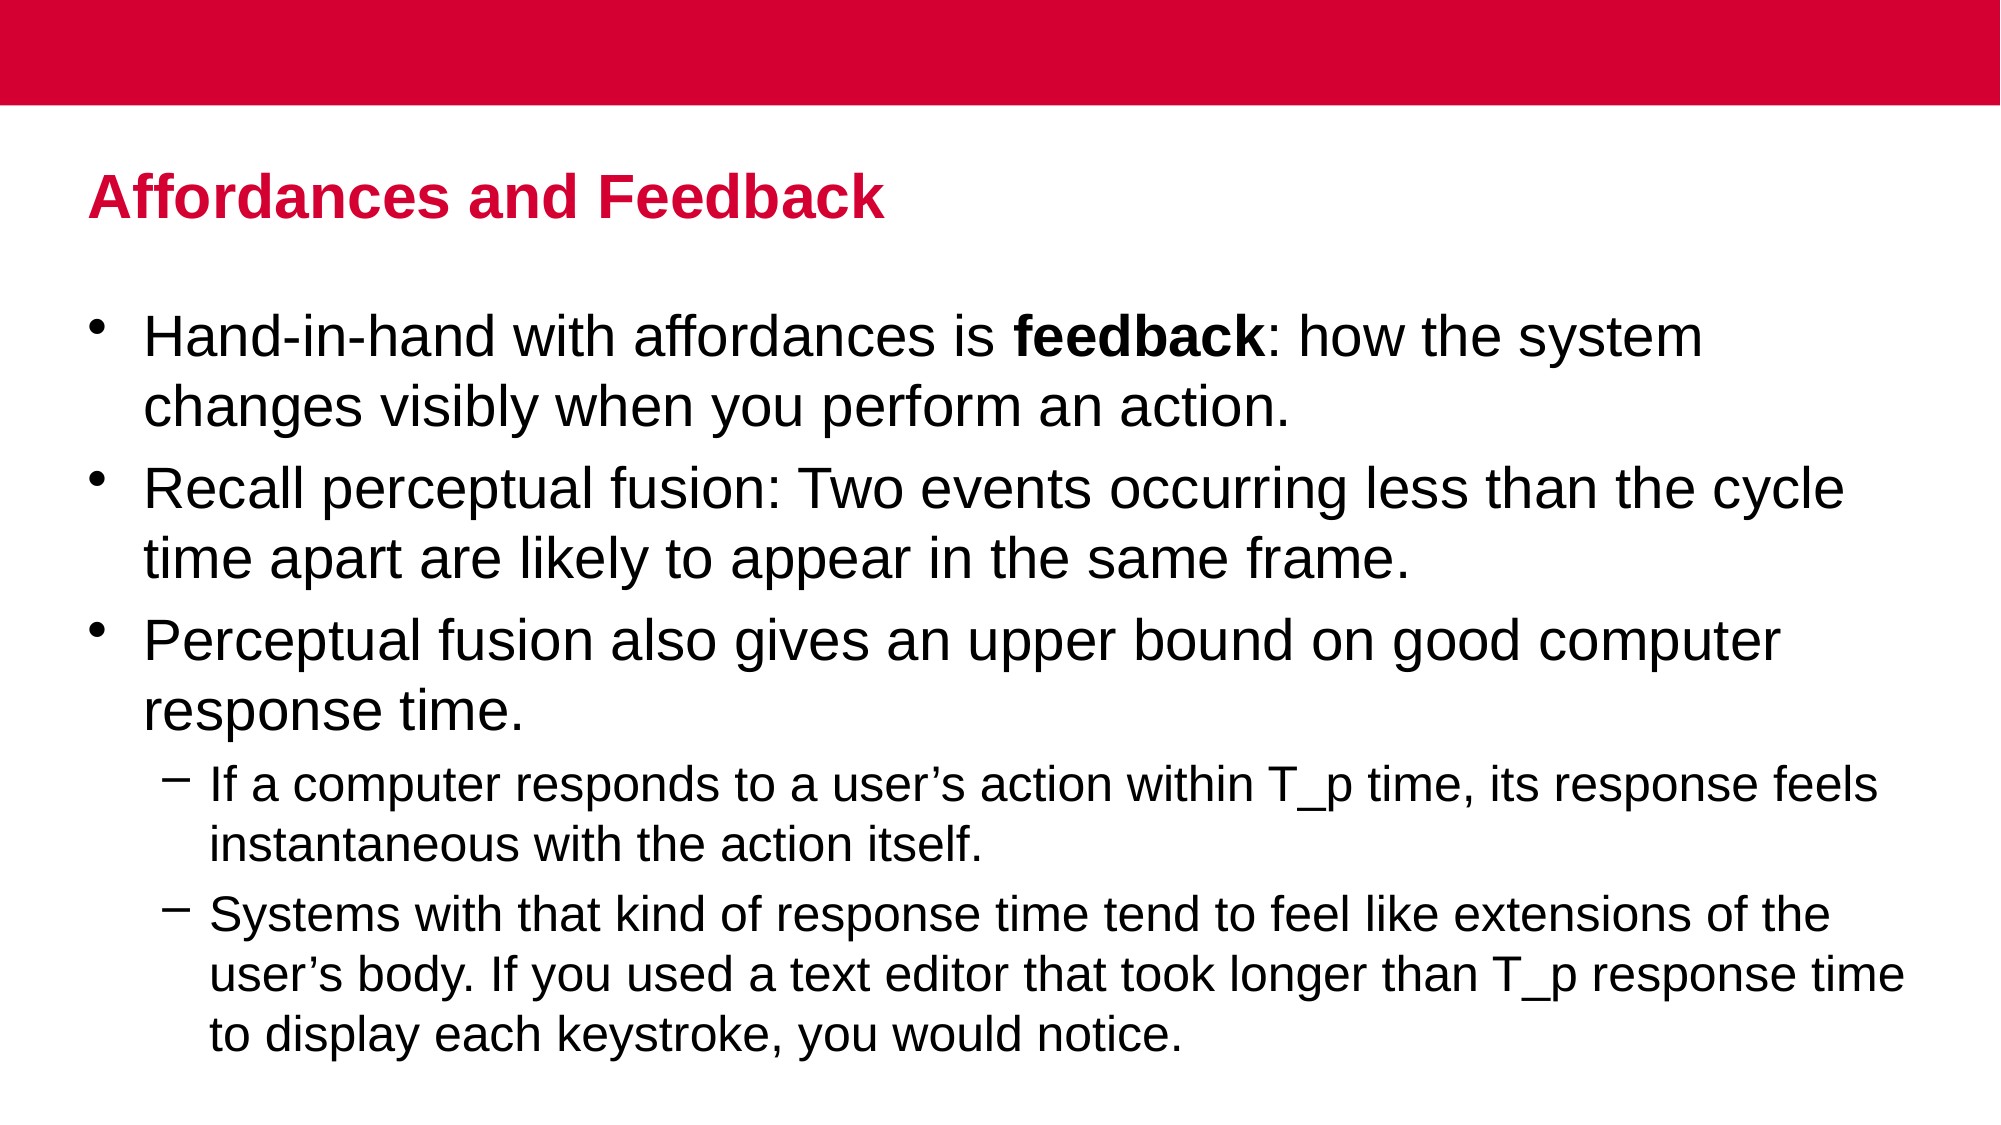

# Affordances and Feedback
Hand-in-hand with affordances is feedback: how the system changes visibly when you perform an action.
Recall perceptual fusion: Two events occurring less than the cycle time apart are likely to appear in the same frame.
Perceptual fusion also gives an upper bound on good computer response time.
If a computer responds to a user’s action within T_p time, its response feels instantaneous with the action itself.
Systems with that kind of response time tend to feel like extensions of the user’s body. If you used a text editor that took longer than T_p response time to display each keystroke, you would notice.